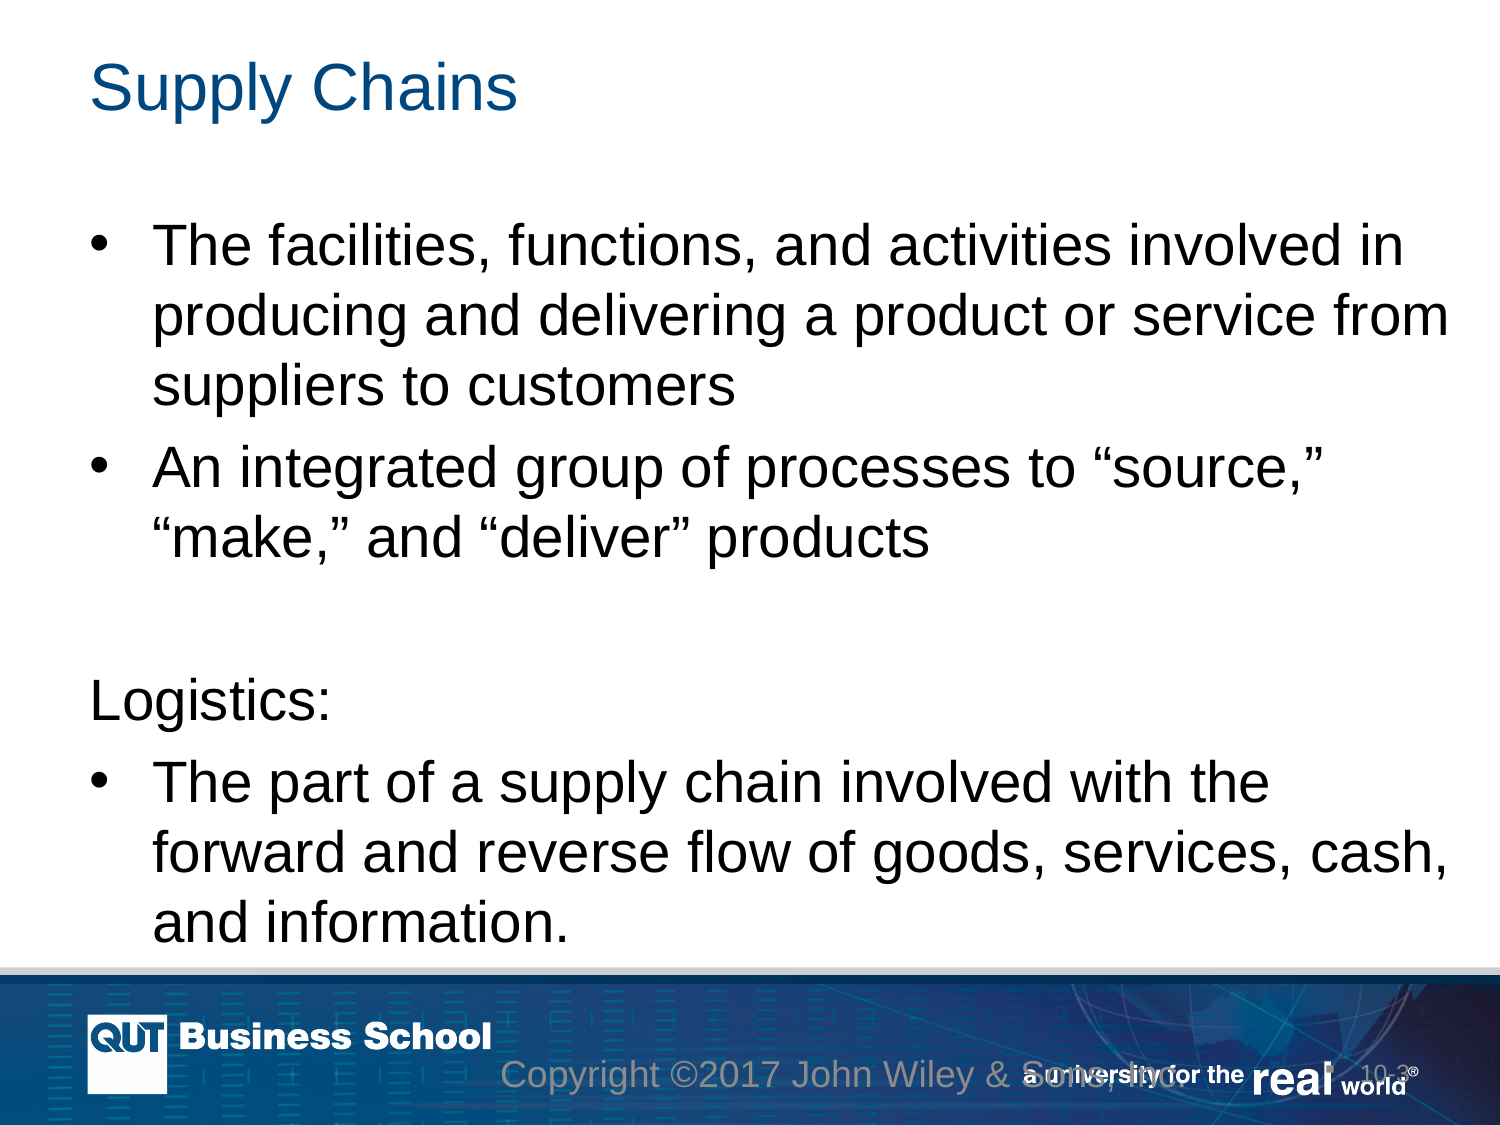

# Supply Chains
The facilities, functions, and activities involved in producing and delivering a product or service from suppliers to customers
An integrated group of processes to “source,” “make,” and “deliver” products

Logistics:
The part of a supply chain involved with the forward and reverse flow of goods, services, cash, and information.

Copyright ©2017 John Wiley & Sons, Inc.
10-3